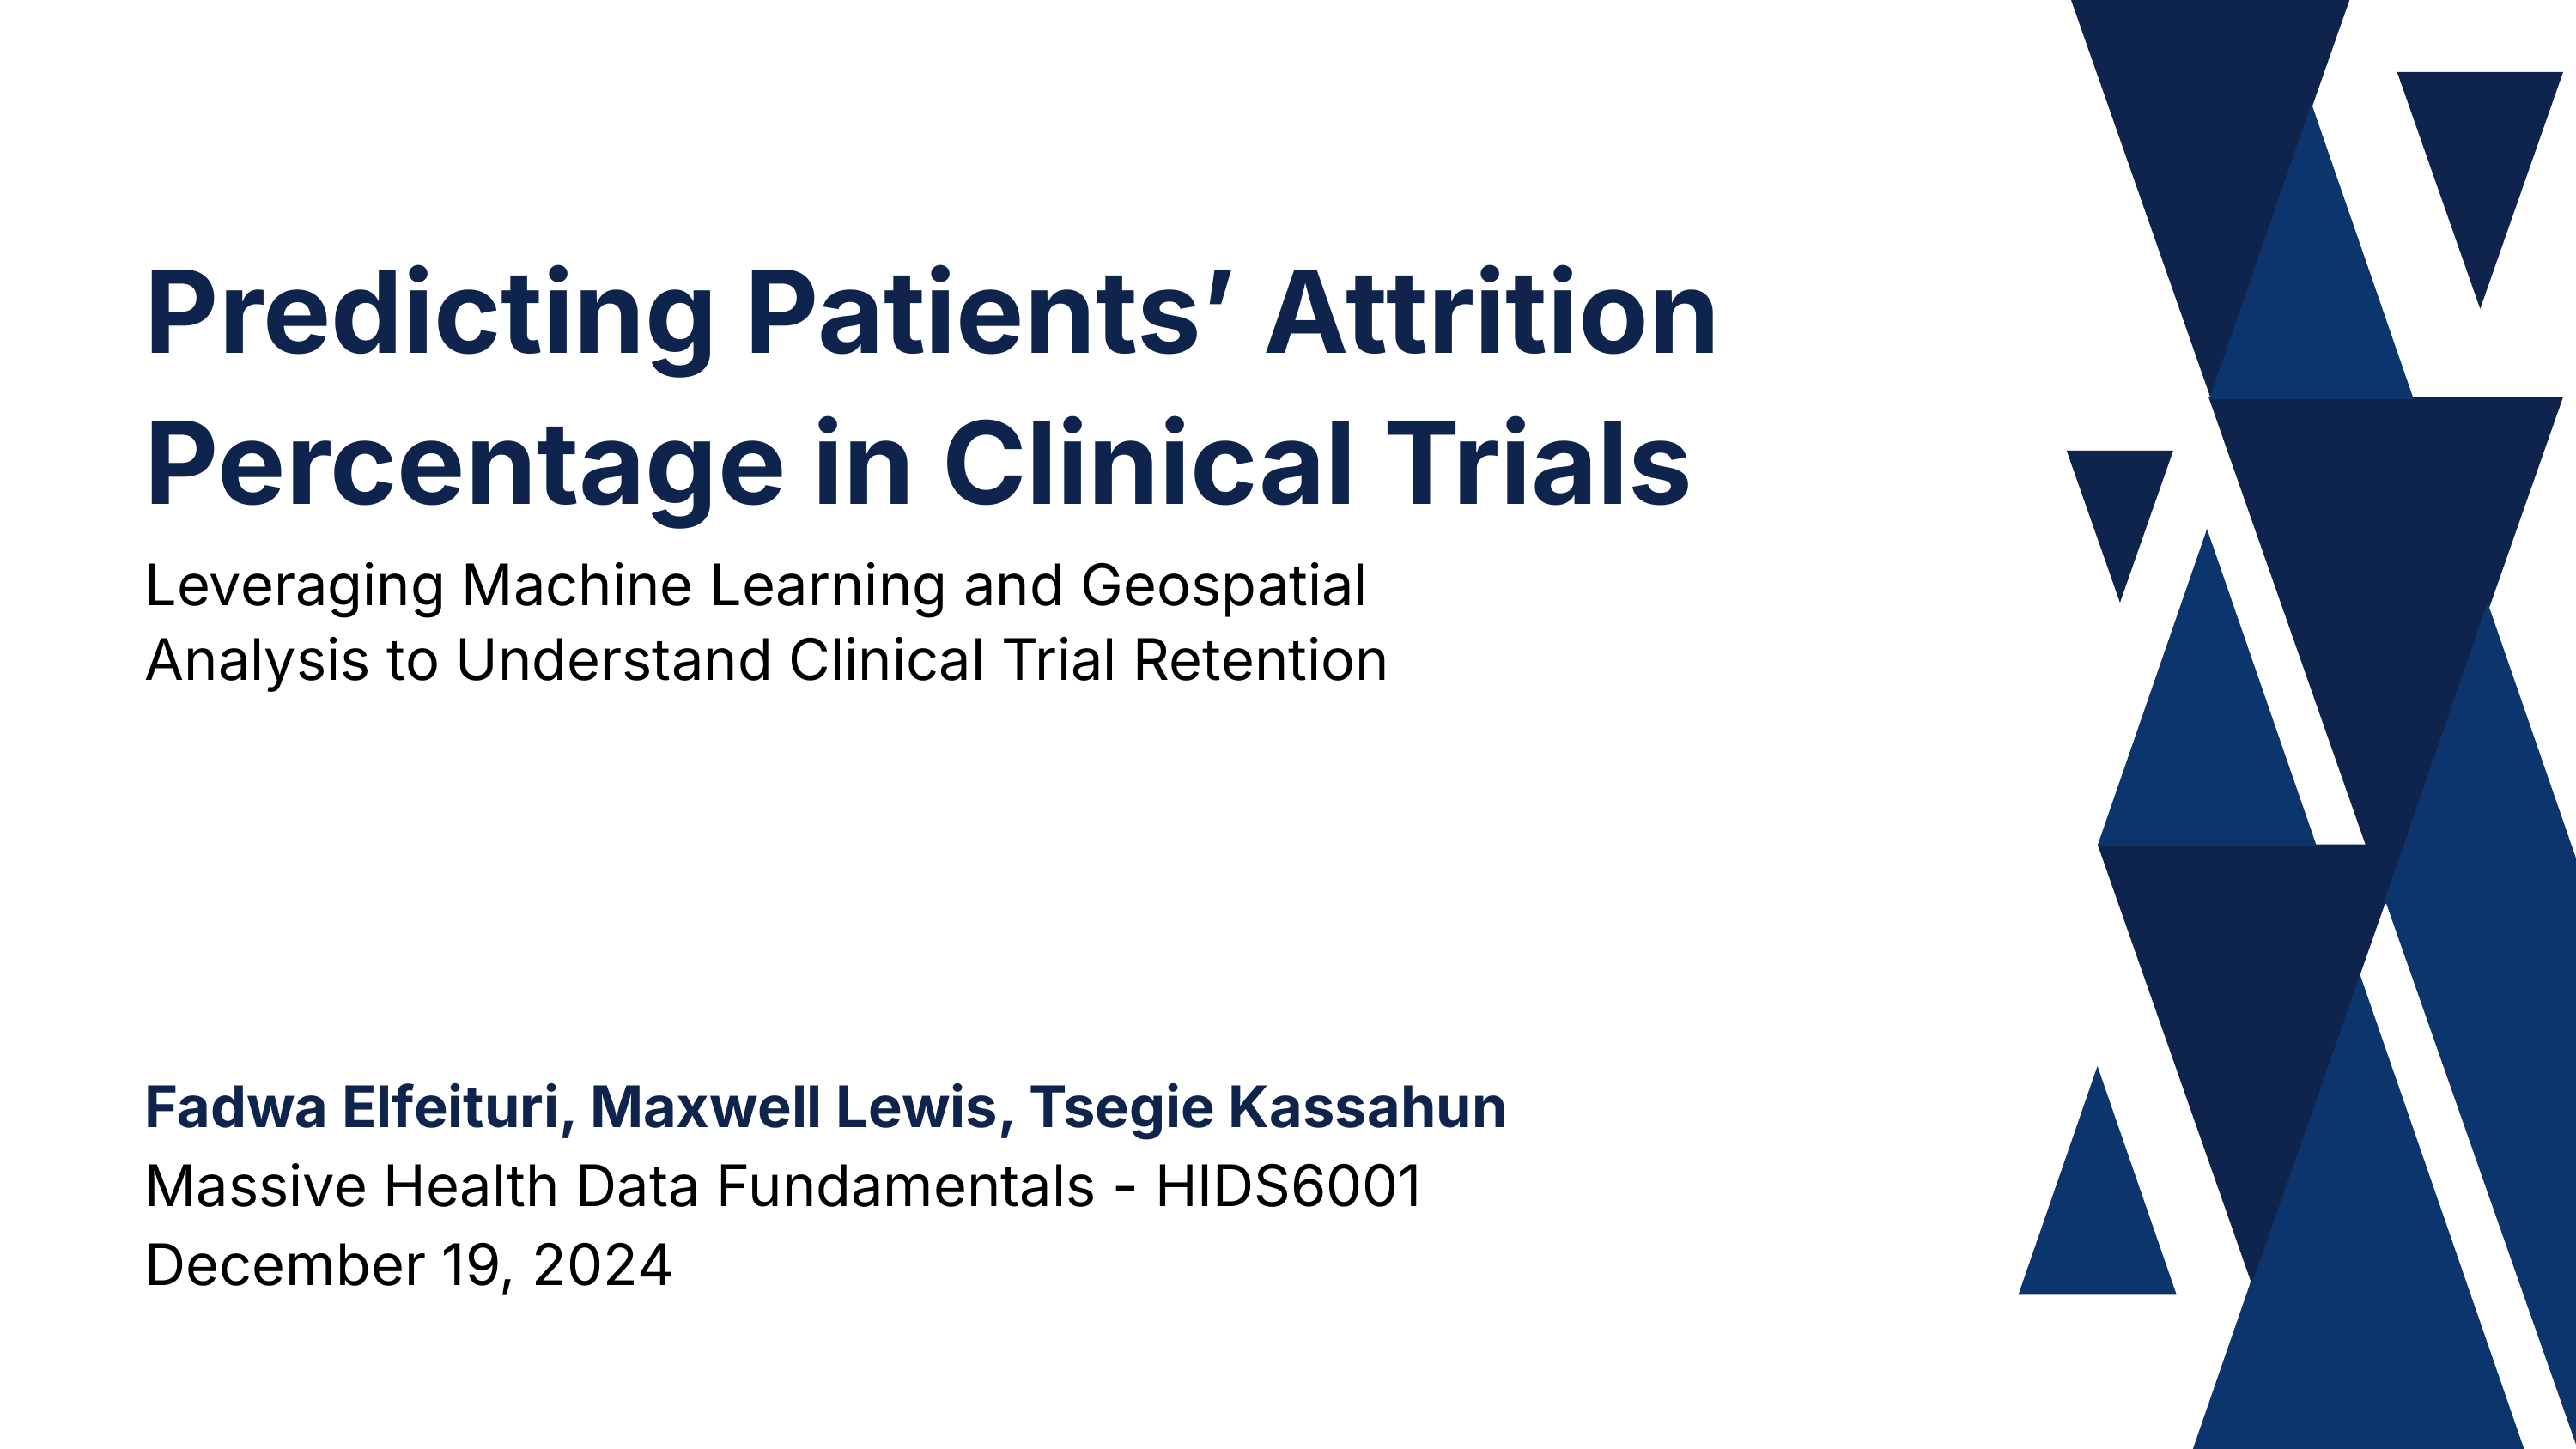

Predicting Patients’ Attrition Percentage in Clinical Trials

Leveraging Machine Learning and Geospatial Analysis to Understand Clinical Trial Retention

Fadwa Elfeituri, Maxwell Lewis, Tsegie Kassahun
Massive Health Data Fundamentals - HIDS6001
December 19, 2024